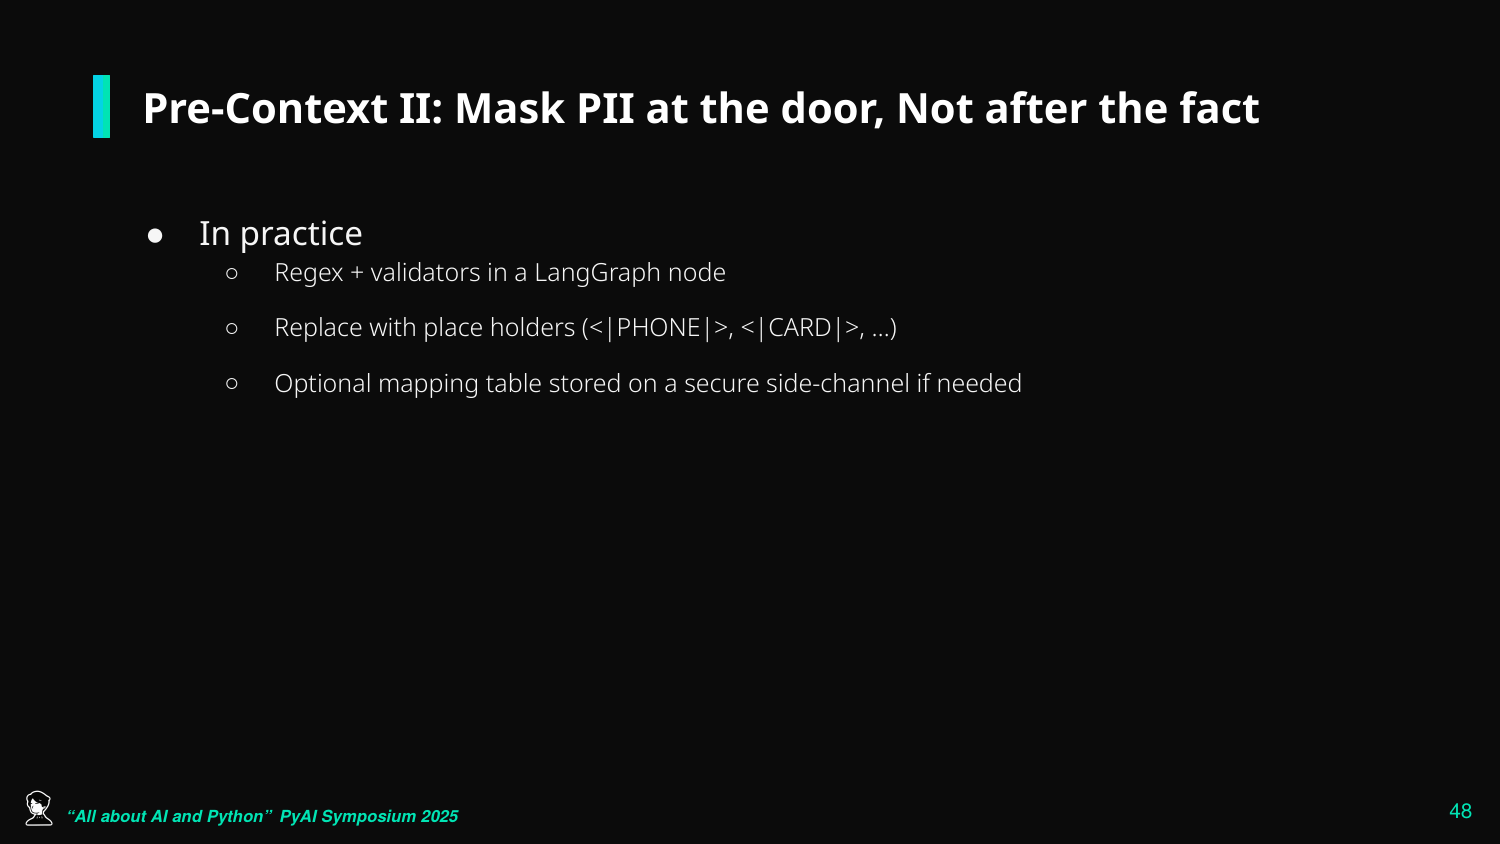

# Pre-Context II: Mask PII at the door, Not after the fact
In practice
Regex + validators in a LangGraph node
Replace with place holders (<|PHONE|>, <|CARD|>, …)
Optional mapping table stored on a secure side-channel if needed

48